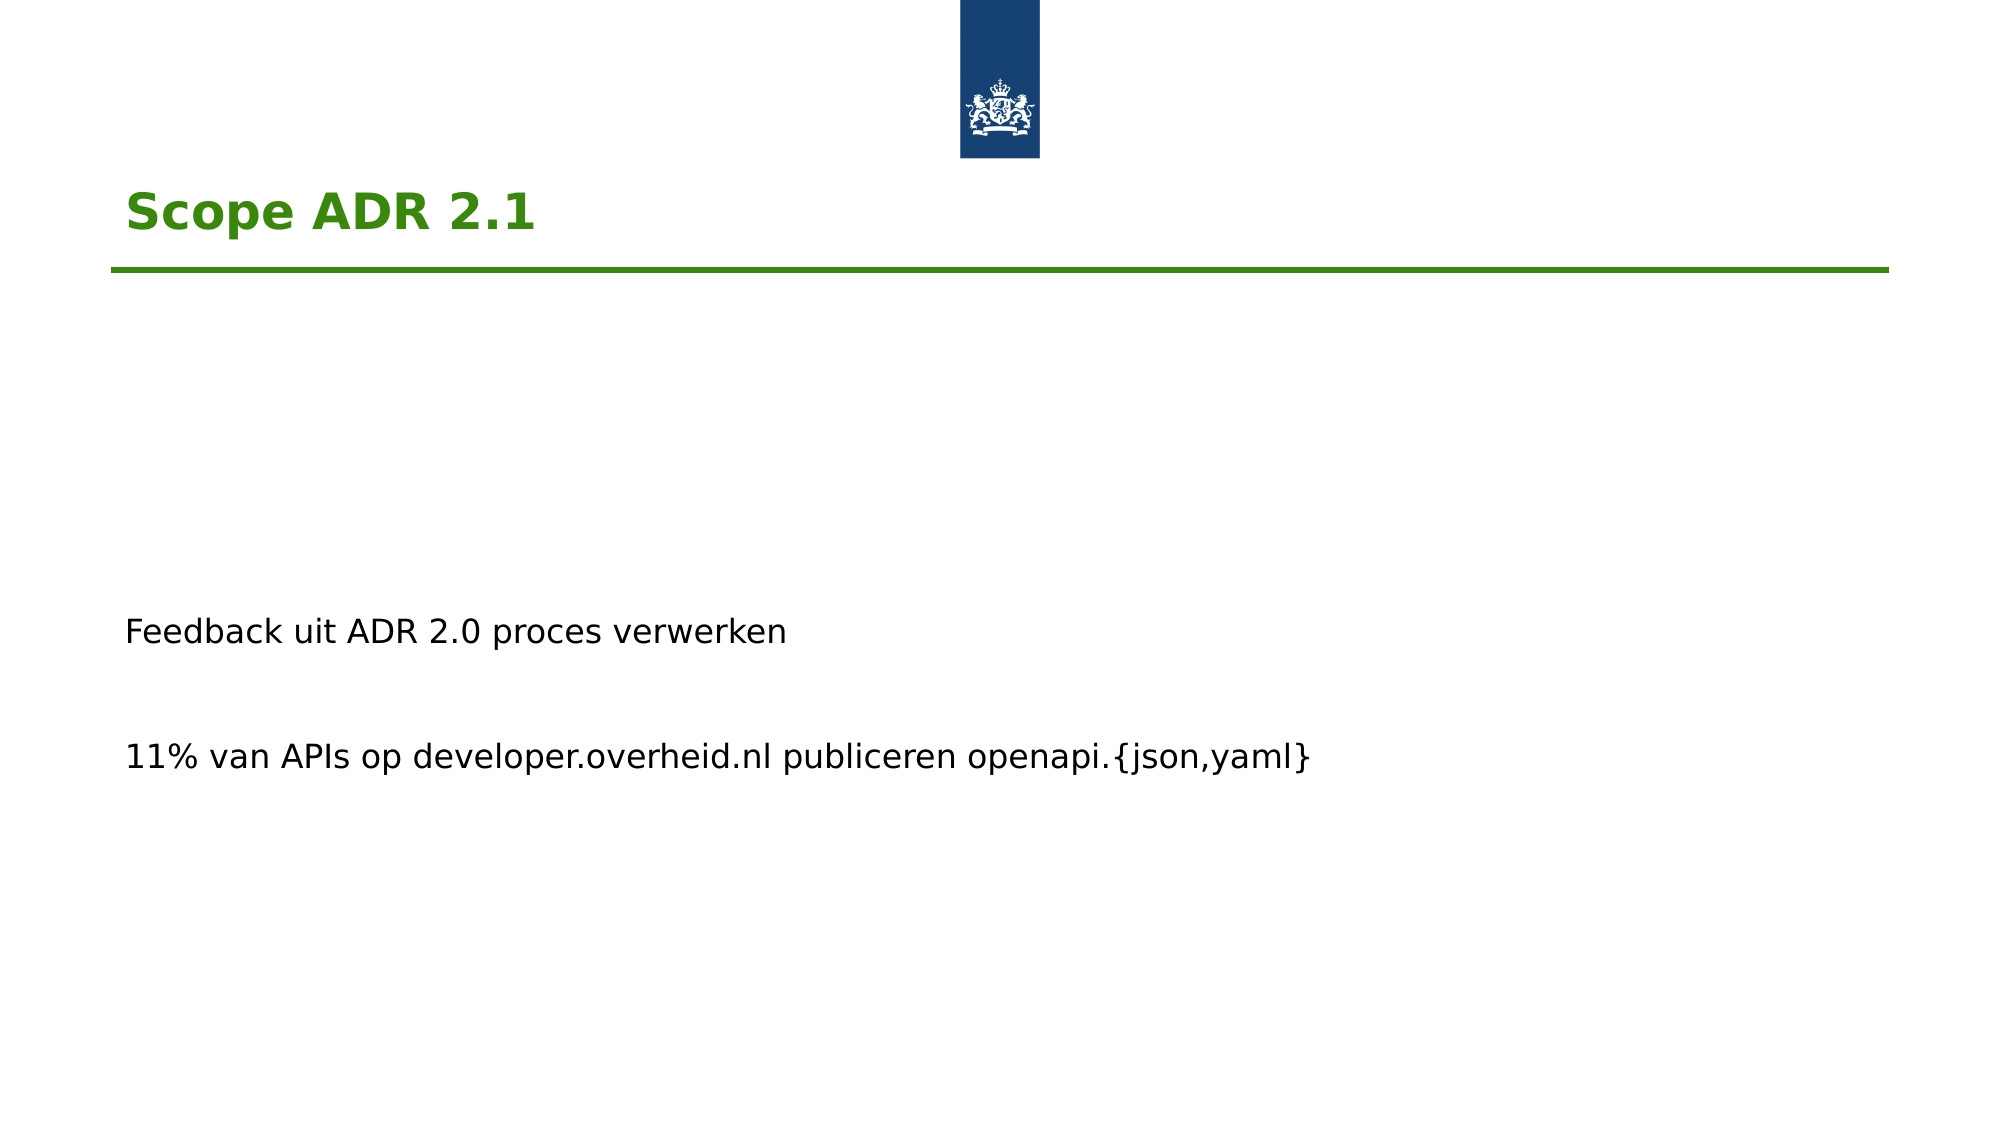

# Scope ADR 2.1
Feedback uit ADR 2.0 proces verwerken
11% van APIs op developer.overheid.nl publiceren openapi.{json,yaml}